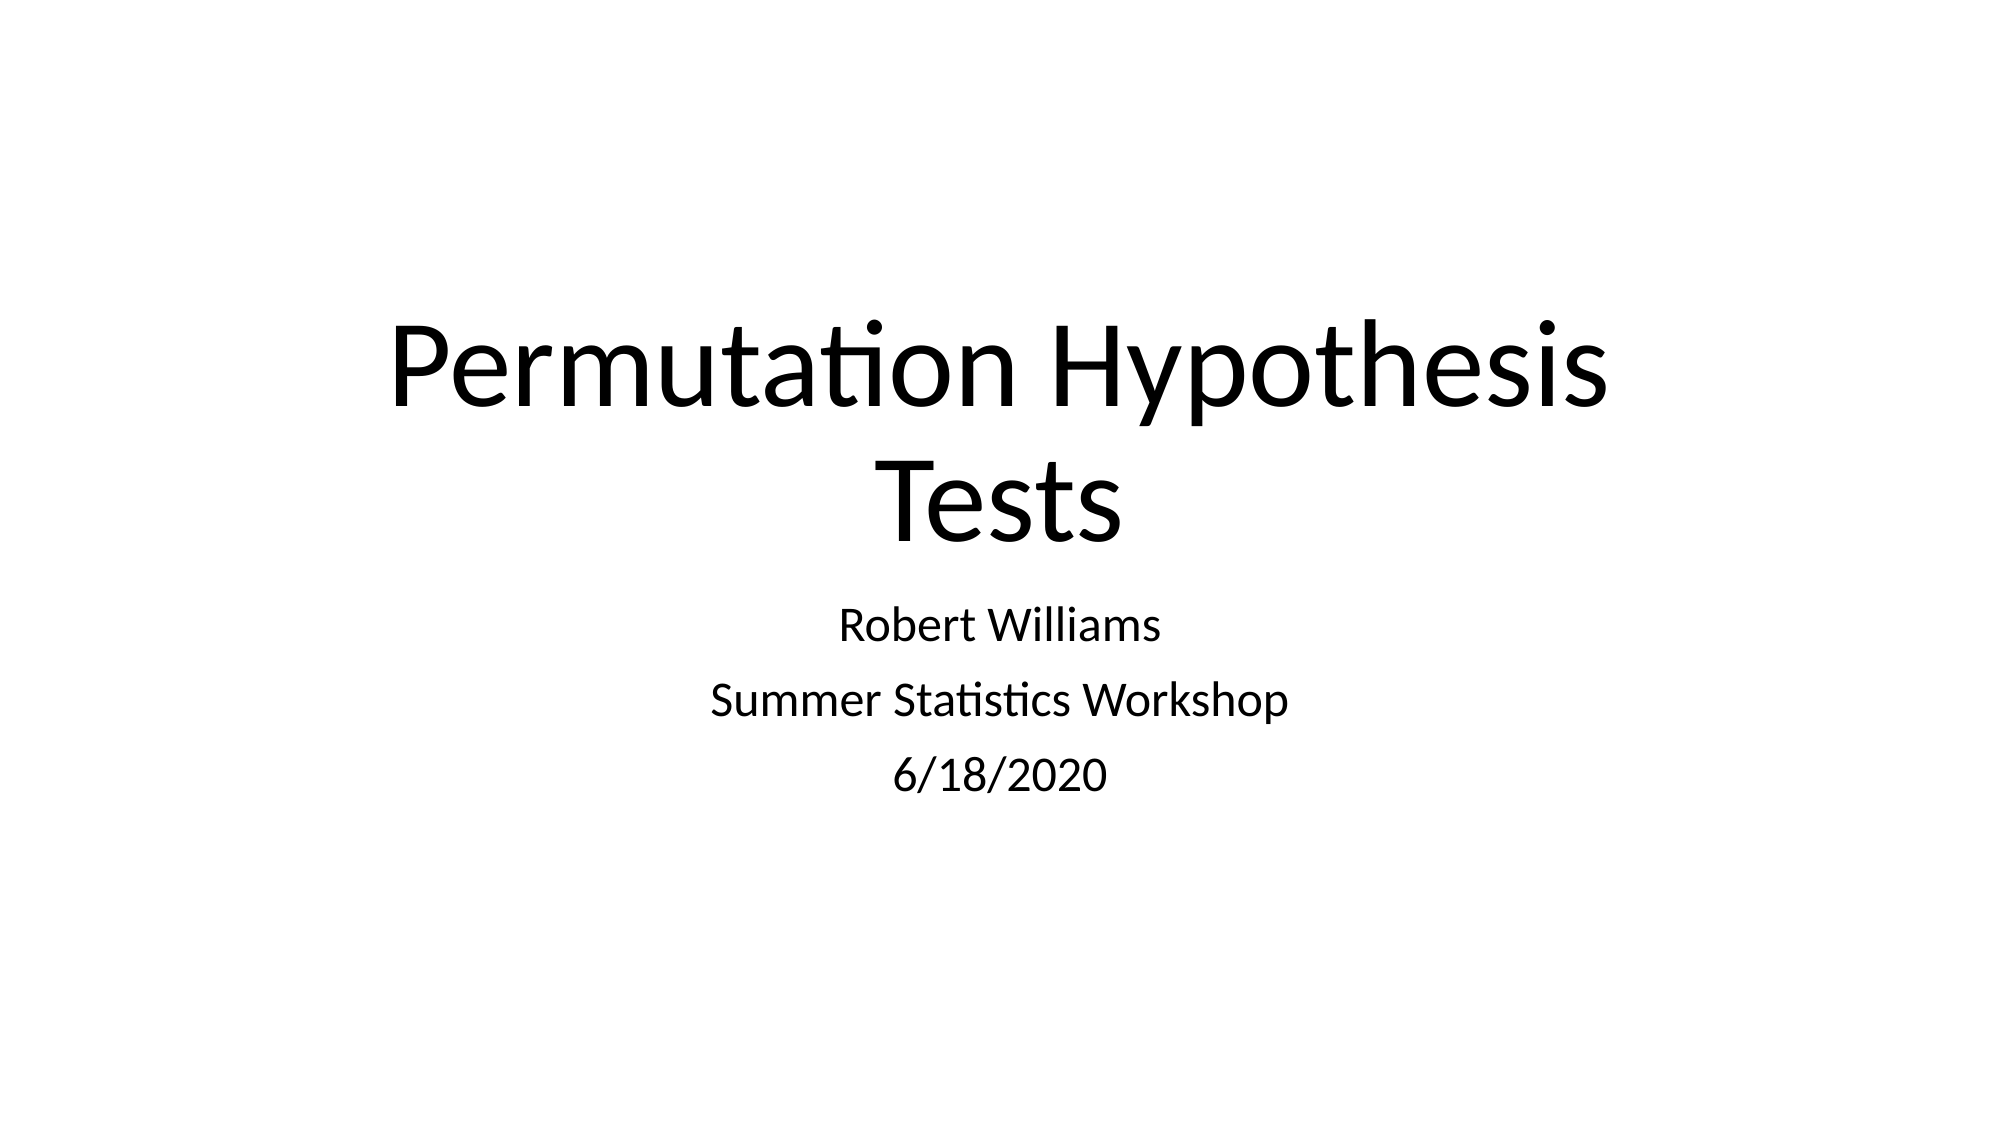

# Permutation Hypothesis Tests
Robert Williams
Summer Statistics Workshop
6/18/2020